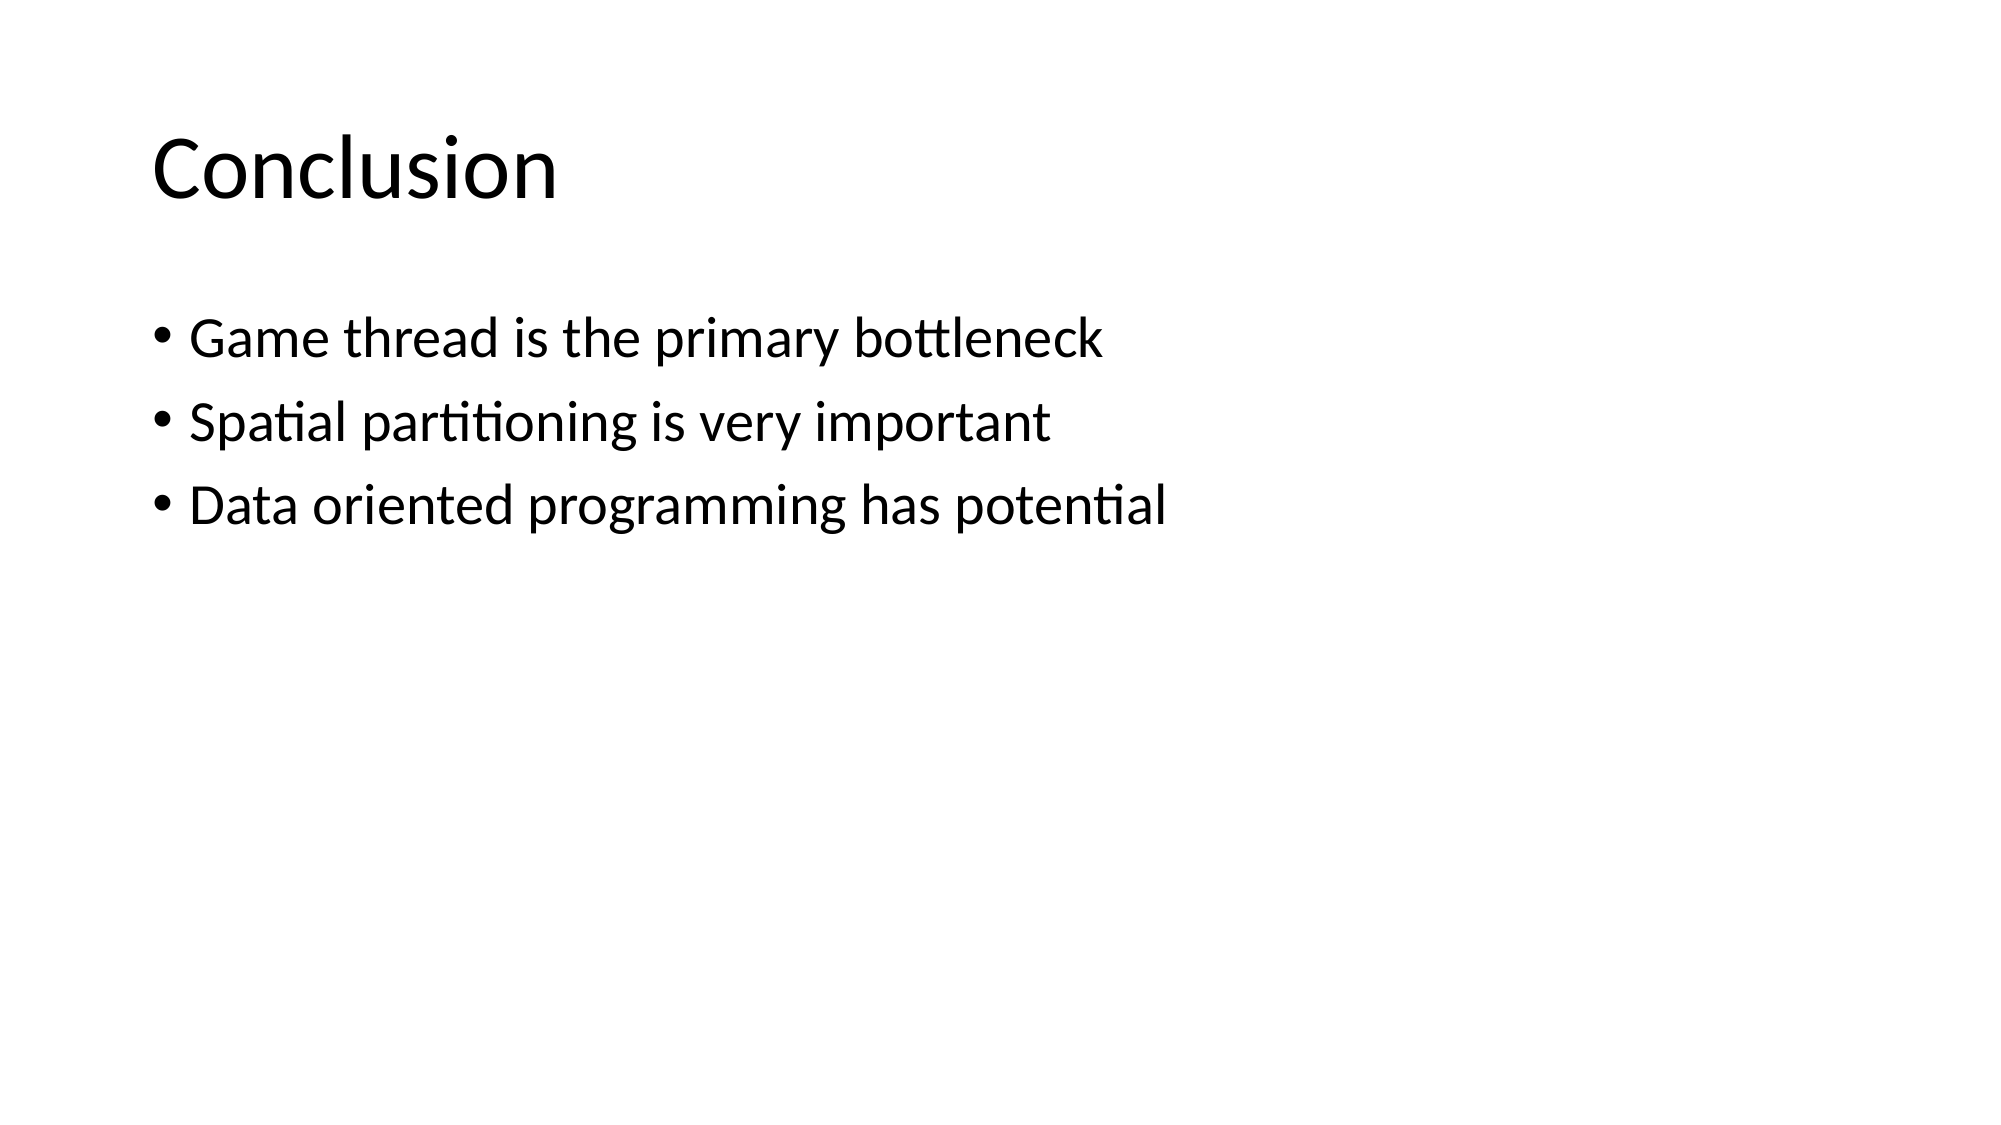

# Conclusion
Game thread is the primary bottleneck
Spatial partitioning is very important
Data oriented programming has potential